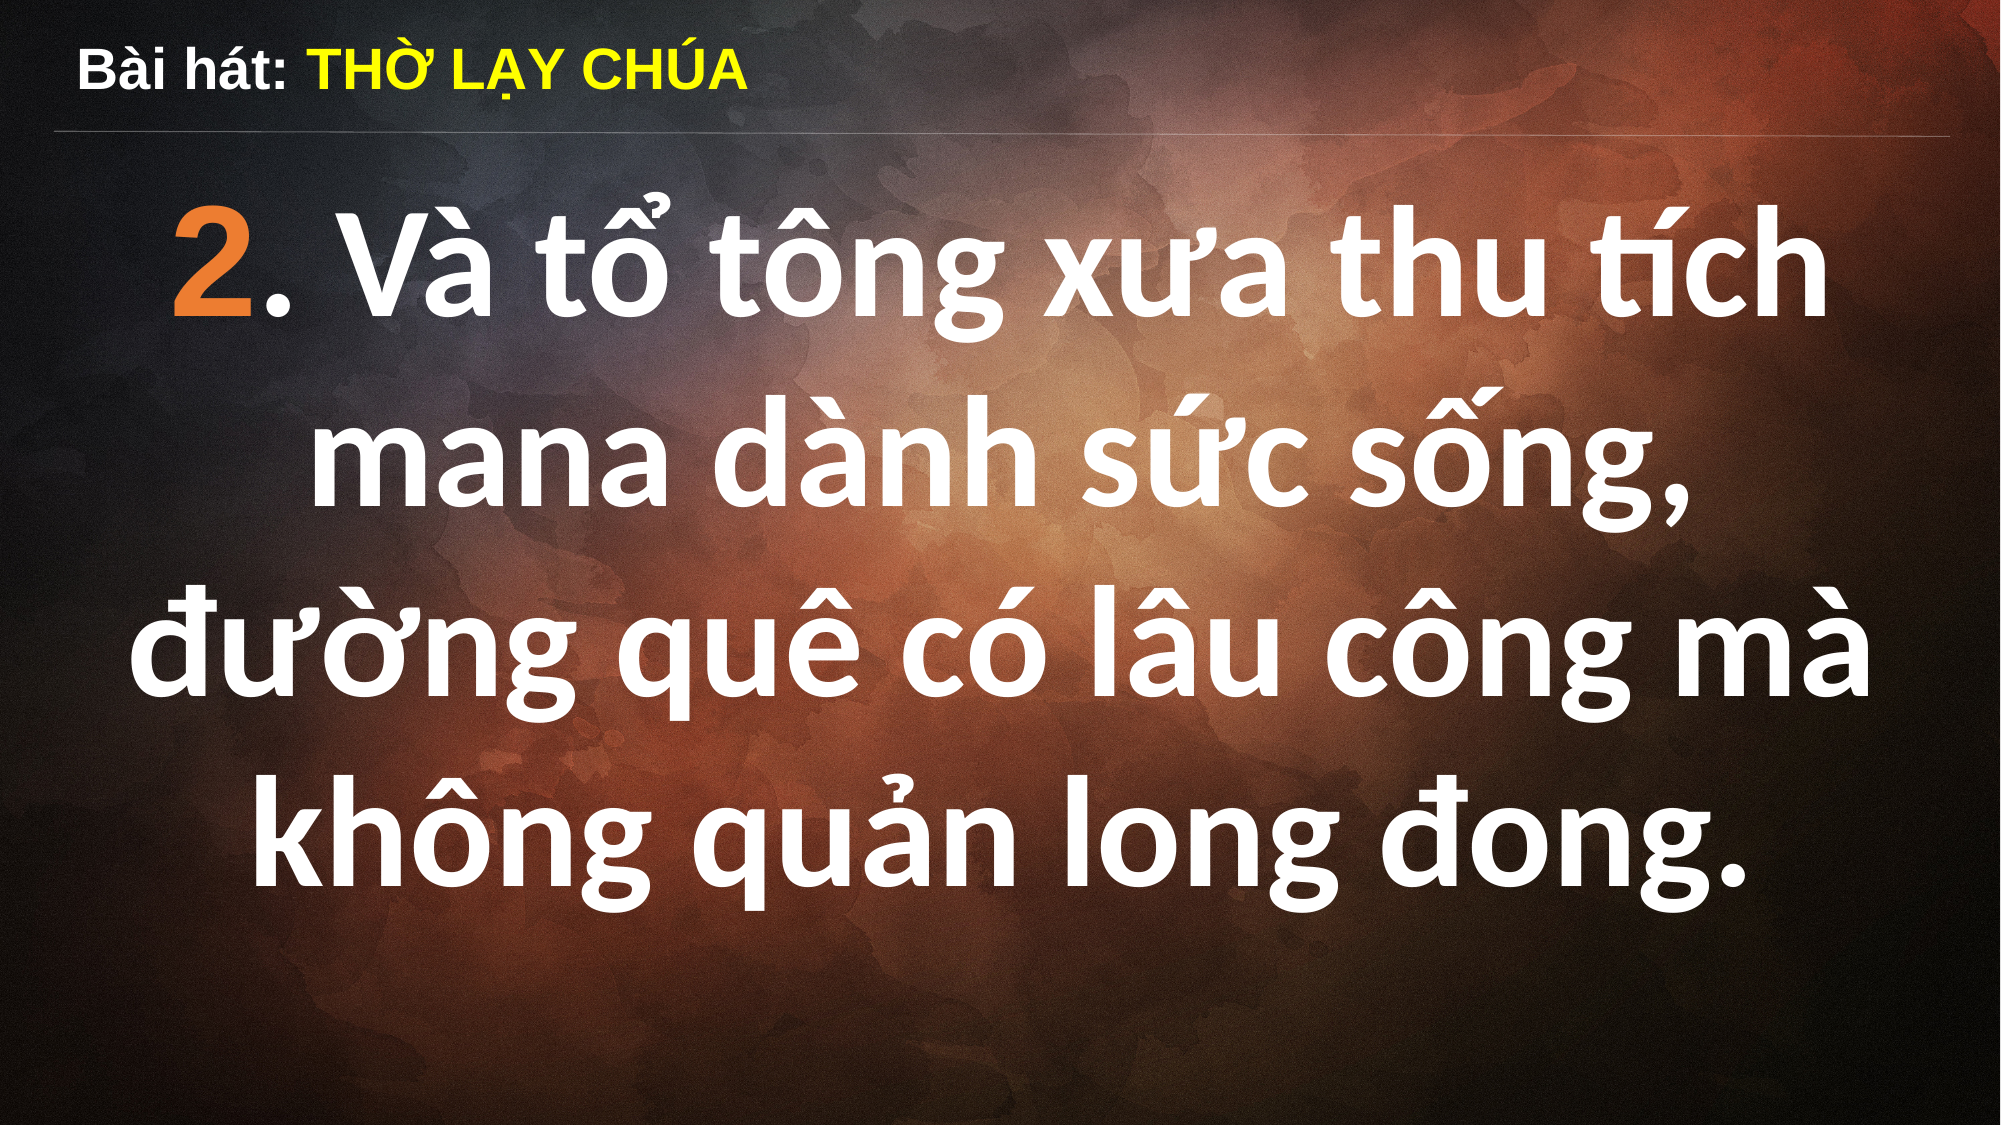

Bài hát: THỜ LẠY CHÚA
2. Và tổ tông xưa thu tích mana dành sức sống, đường quê có lâu công mà không quản long đong.